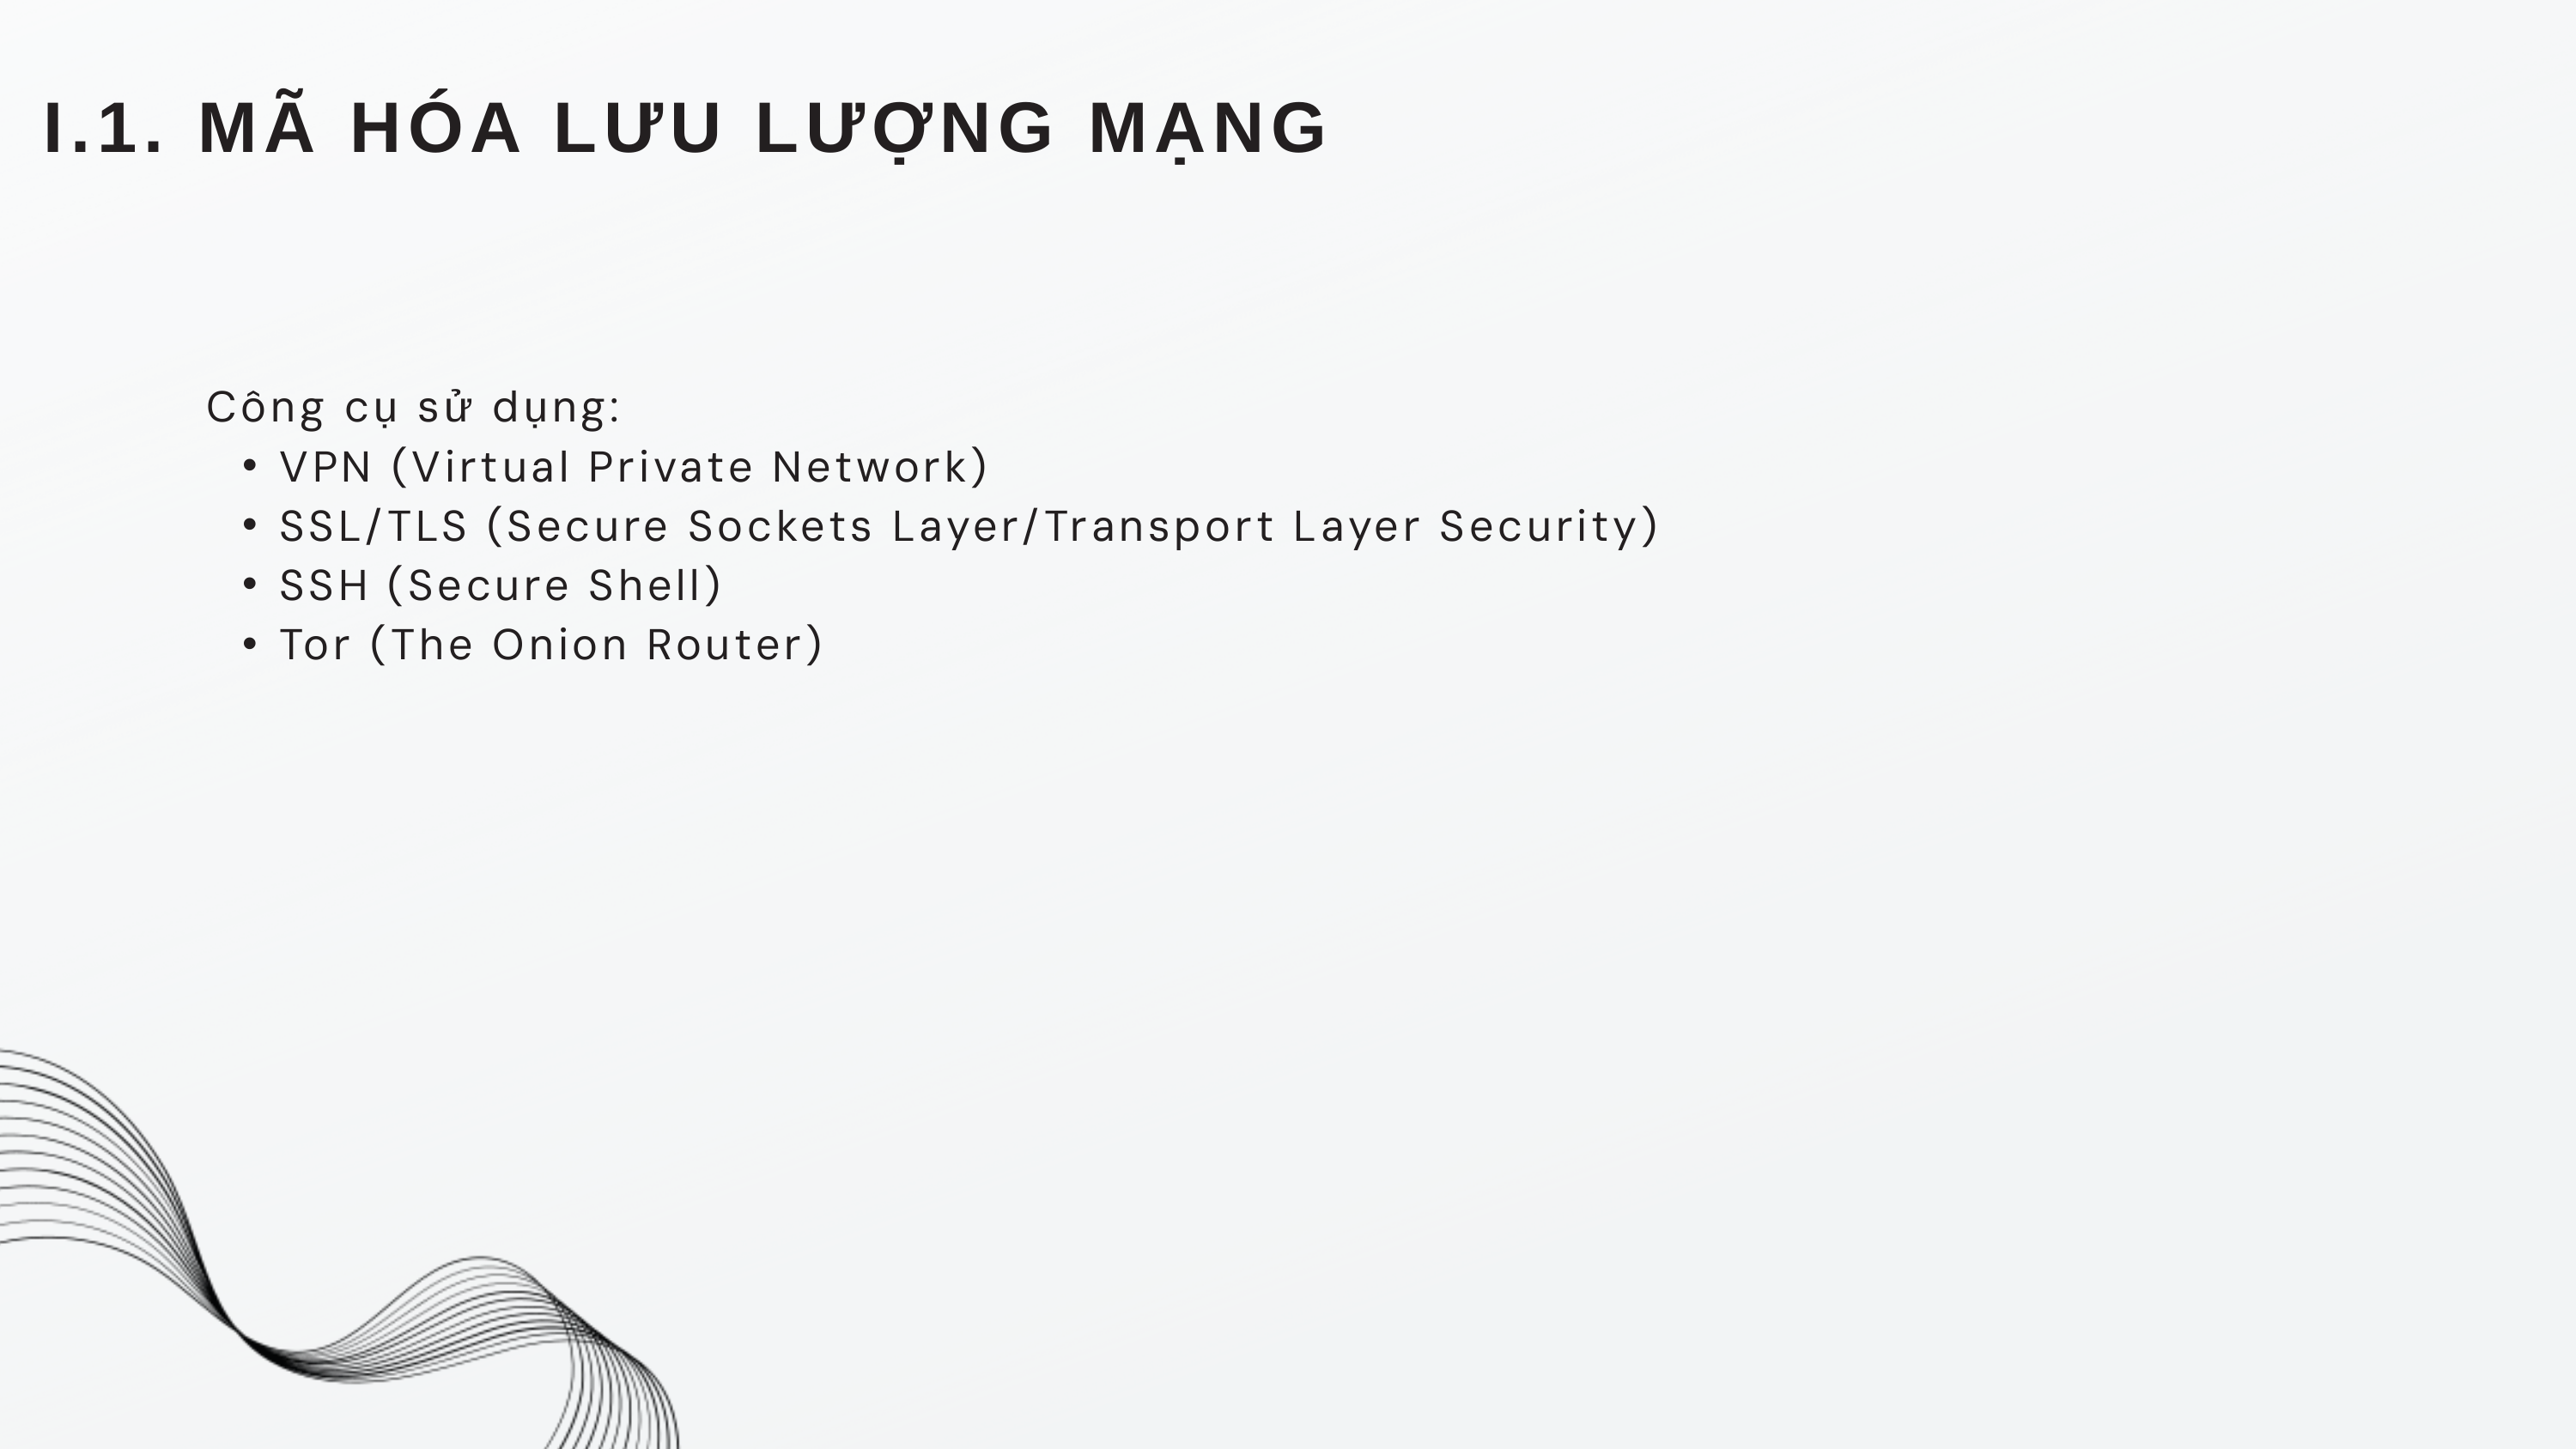

I.1. MÃ HÓA LƯU LƯỢNG MẠNG
Công cụ sử dụng:
VPN (Virtual Private Network)
SSL/TLS (Secure Sockets Layer/Transport Layer Security)
SSH (Secure Shell)
Tor (The Onion Router)